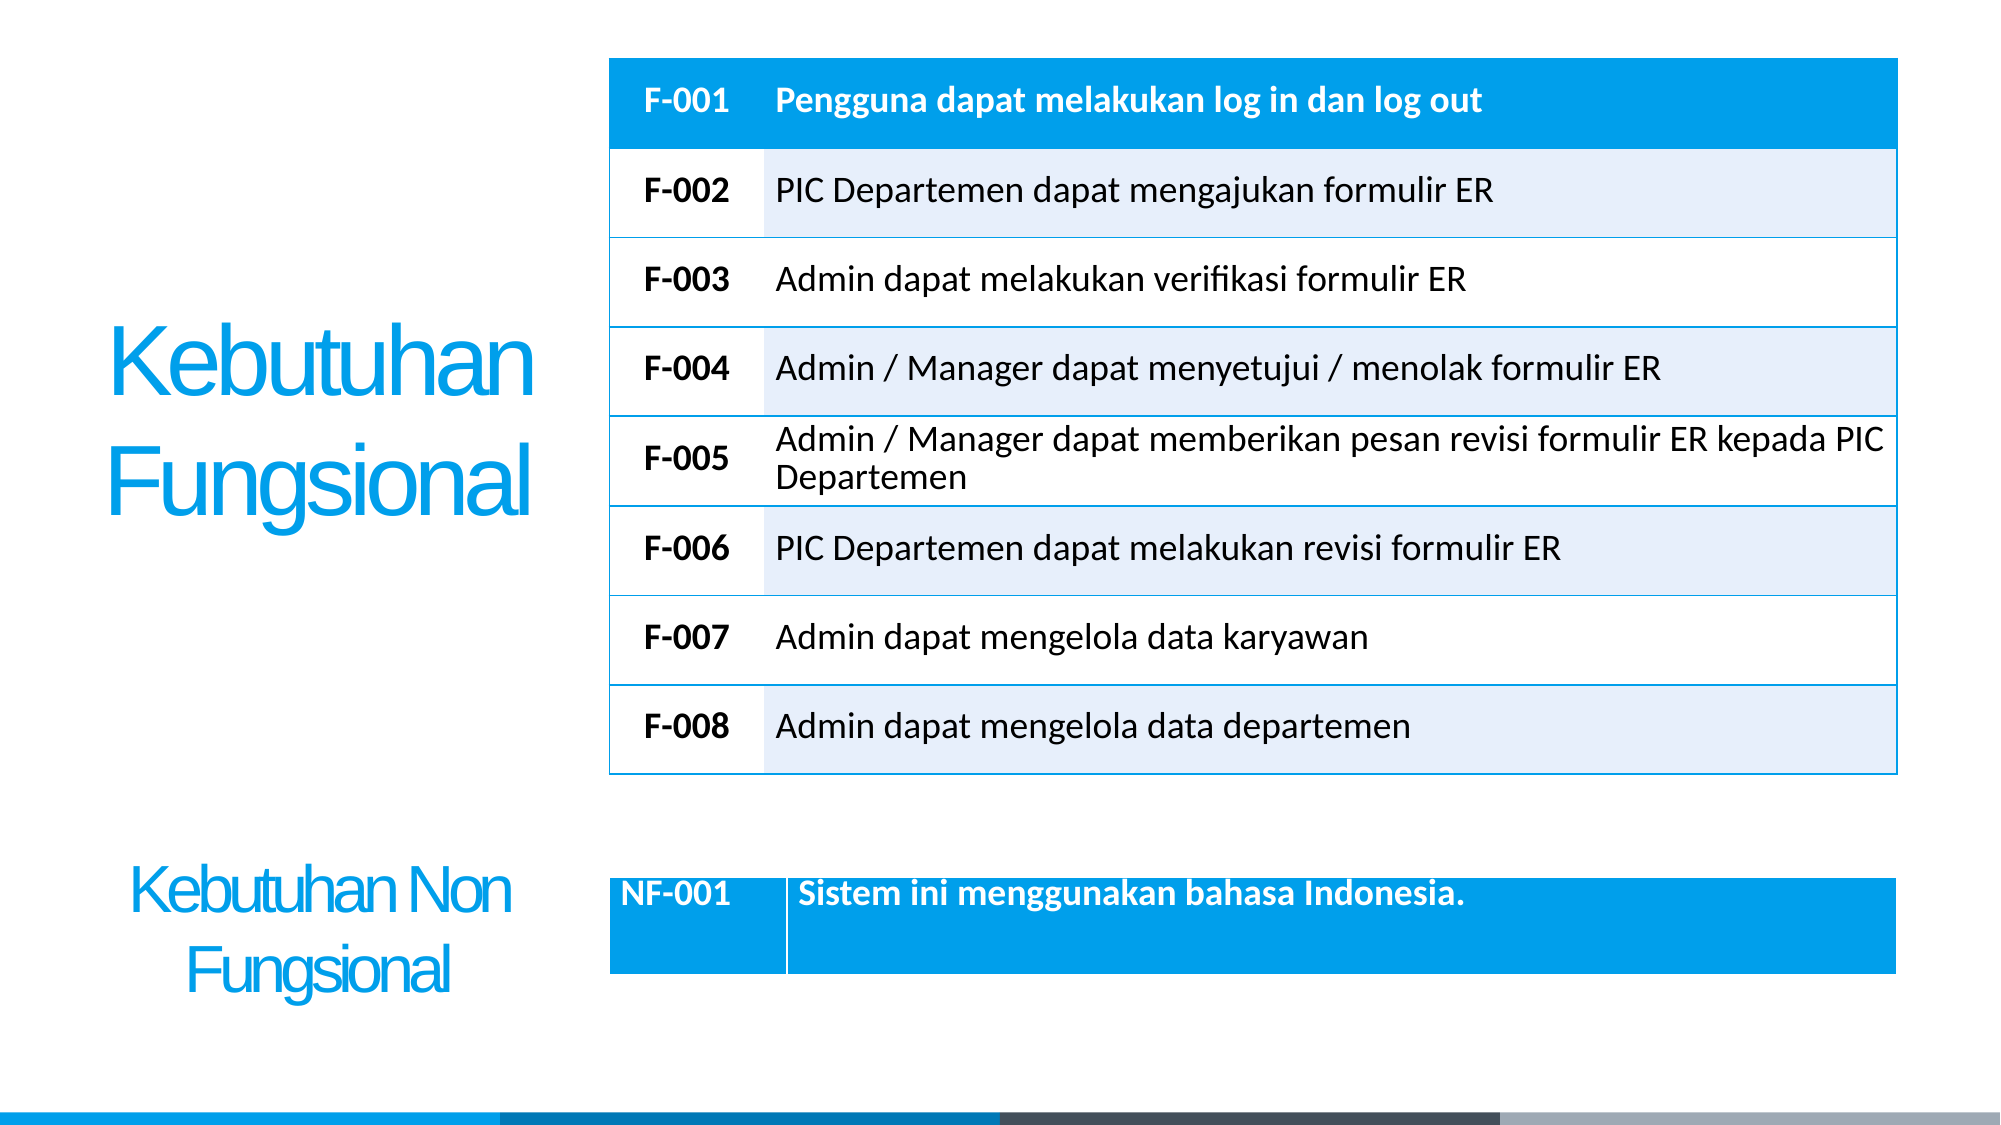

| F-001 | Pengguna dapat melakukan log in dan log out |
| --- | --- |
| F-002 | PIC Departemen dapat mengajukan formulir ER |
| F-003 | Admin dapat melakukan verifikasi formulir ER |
| F-004 | Admin / Manager dapat menyetujui / menolak formulir ER |
| F-005 | Admin / Manager dapat memberikan pesan revisi formulir ER kepada PIC Departemen |
| F-006 | PIC Departemen dapat melakukan revisi formulir ER |
| F-007 | Admin dapat mengelola data karyawan |
| F-008 | Admin dapat mengelola data departemen |
Kebutuhan Fungsional
Kebutuhan Non Fungsional
| NF-001 | Sistem ini menggunakan bahasa Indonesia. |
| --- | --- |